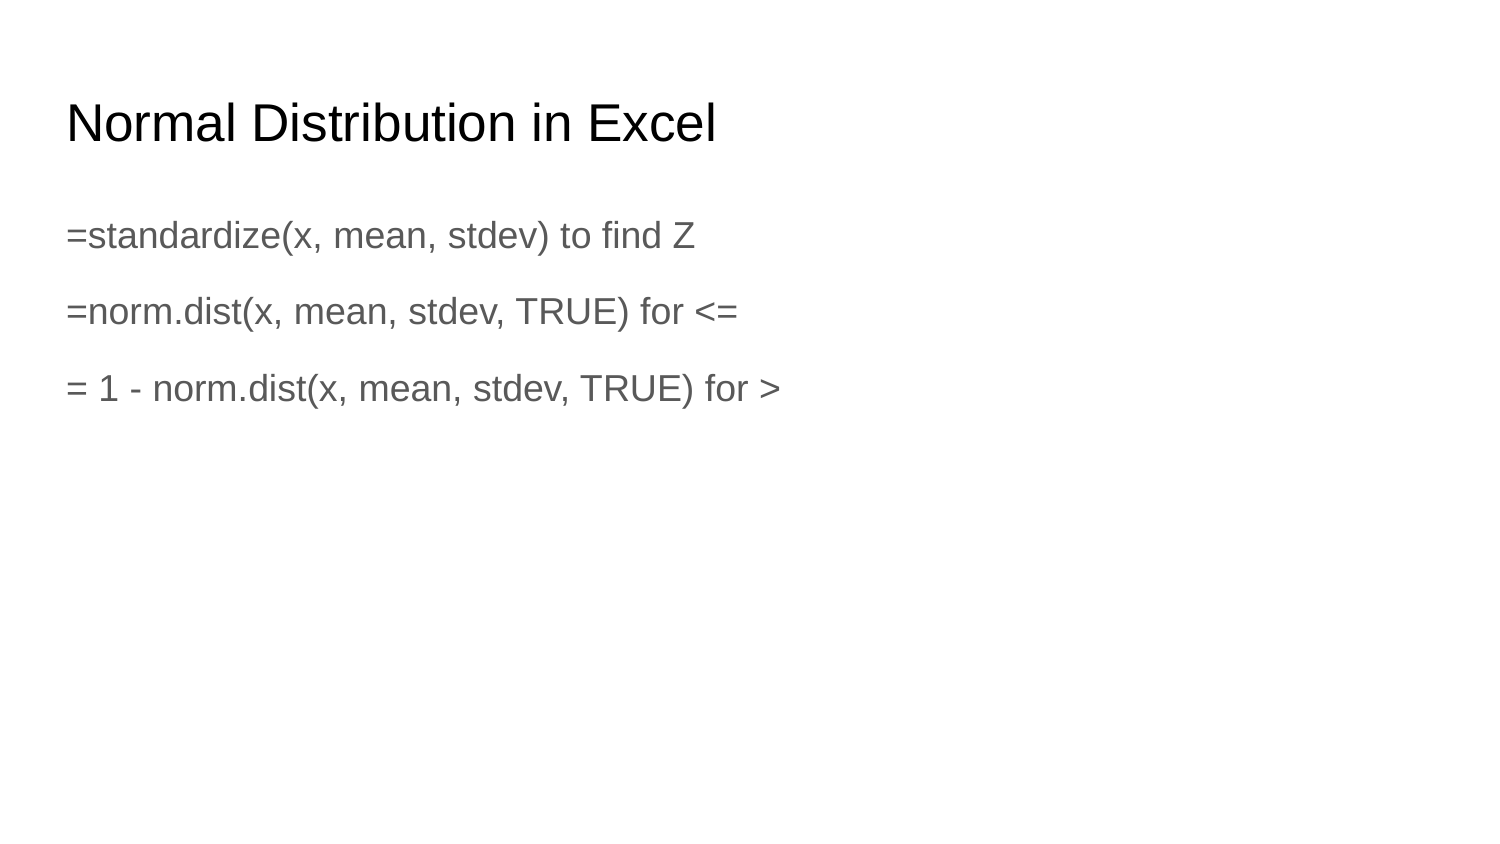

# Normal Distribution in Excel
=standardize(x, mean, stdev) to find Z
=norm.dist(x, mean, stdev, TRUE) for <=
= 1 - norm.dist(x, mean, stdev, TRUE) for >